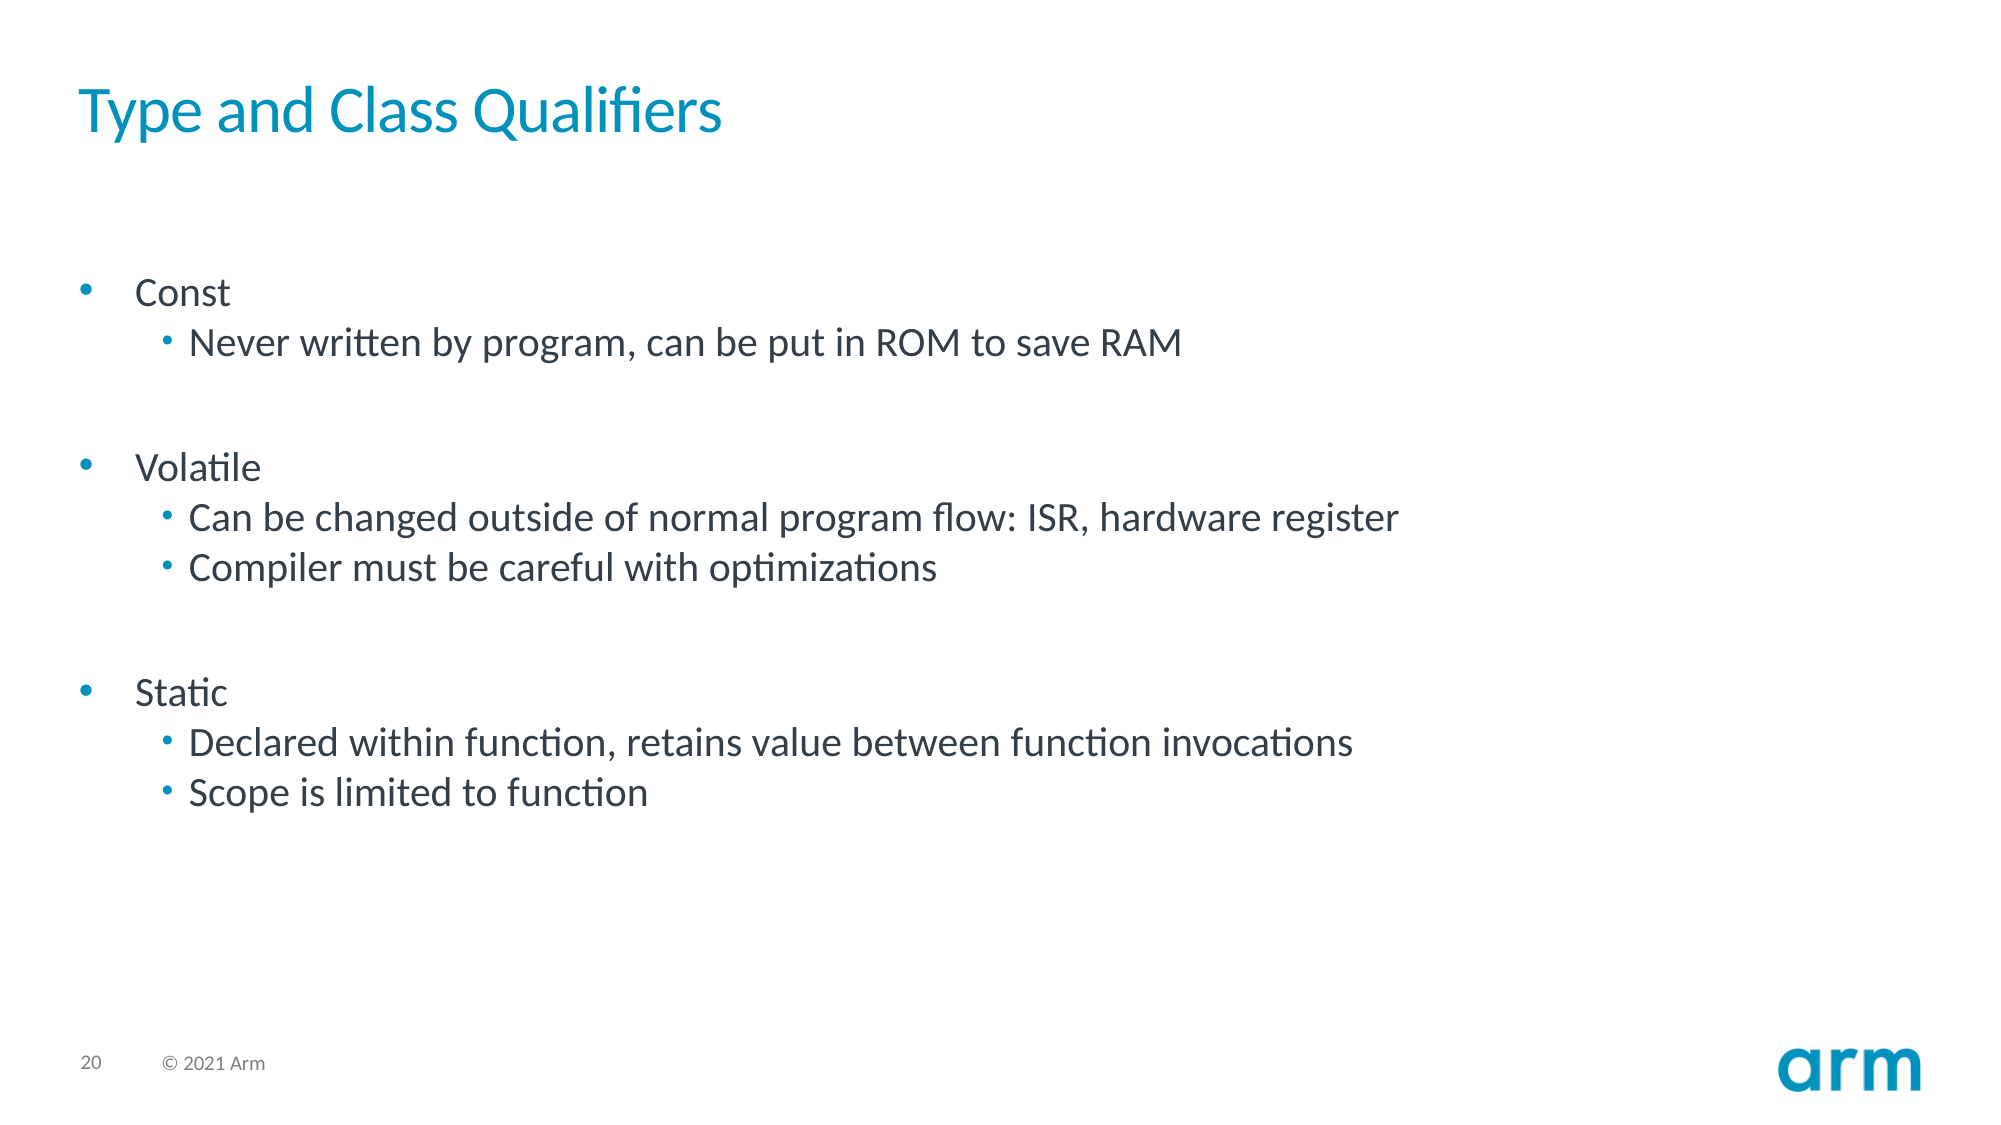

# Type and Class Qualifiers

Const
Never written by program, can be put in ROM to save RAM

Volatile
Can be changed outside of normal program flow: ISR, hardware register
Compiler must be careful with optimizations

Static
Declared within function, retains value between function invocations
Scope is limited to function